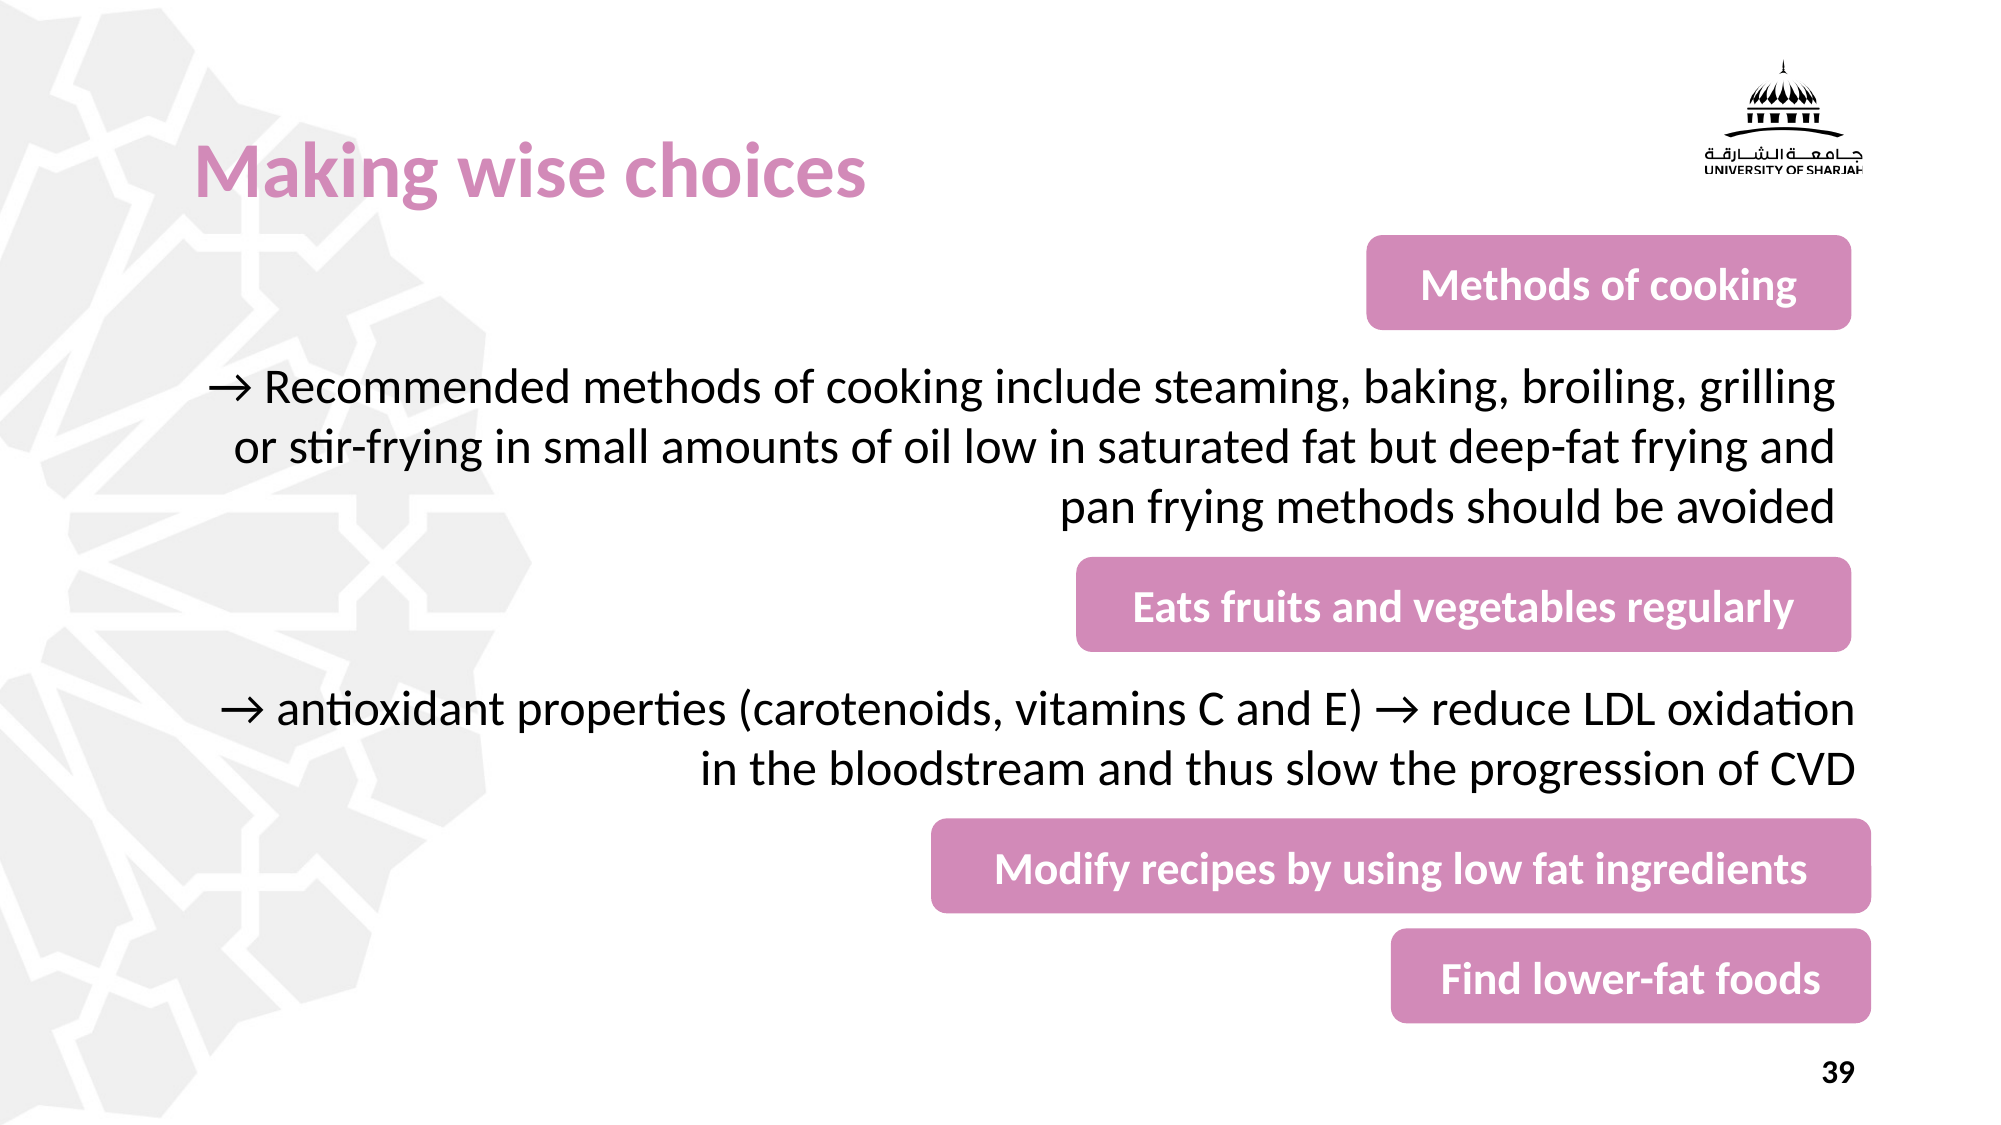

# Making wise choices

Methods of cooking
→ Recommended methods of cooking include steaming, baking, broiling, grilling or stir-frying in small amounts of oil low in saturated fat but deep-fat frying and pan frying methods should be avoided

Eats fruits and vegetables regularly
→ antioxidant properties (carotenoids, vitamins C and E) → reduce LDL oxidation in the bloodstream and thus slow the progression of CVD

Modify recipes by using low fat ingredients

Find lower-fat foods
39